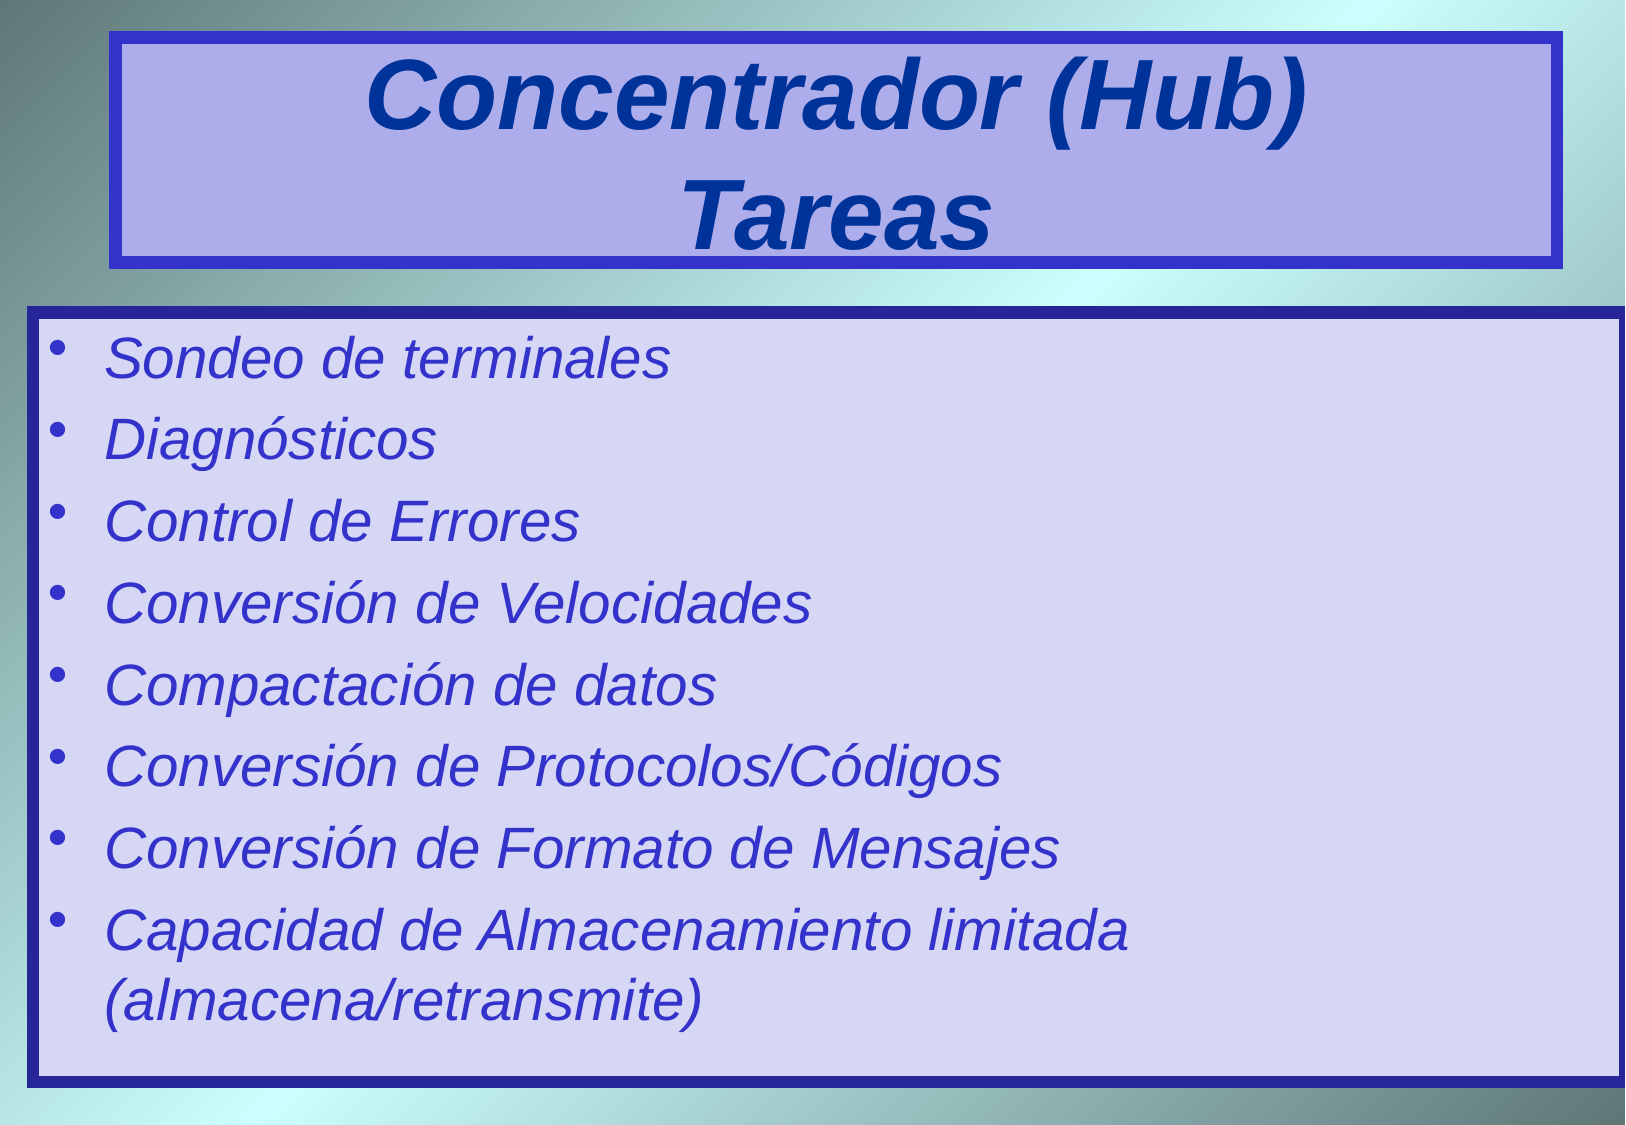

# Concentrador (Hub) Tareas
Sondeo de terminales
Diagnósticos
Control de Errores
Conversión de Velocidades
Compactación de datos
Conversión de Protocolos/Códigos
Conversión de Formato de Mensajes
Capacidad de Almacenamiento limitada (almacena/retransmite)